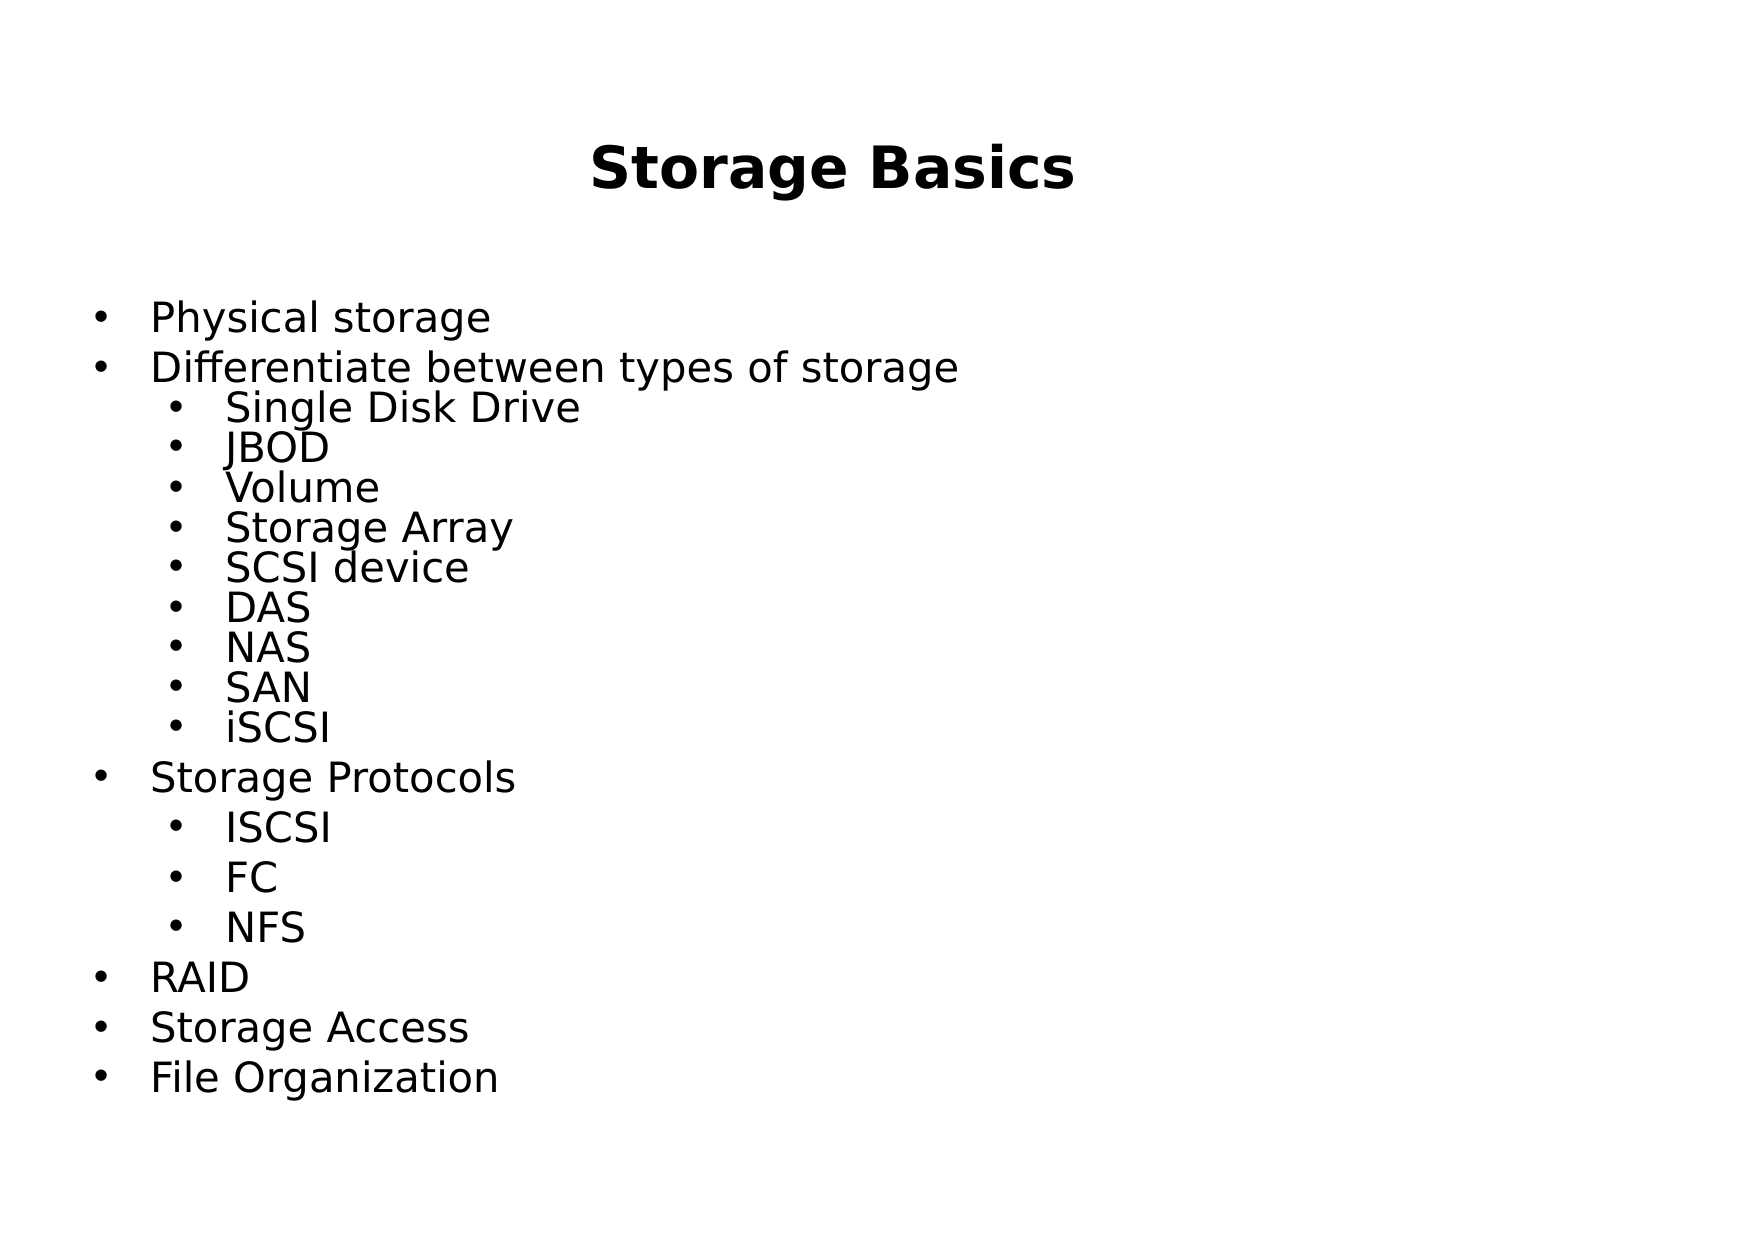

Storage Basics

Physical storage
Differentiate between types of storage
Single Disk Drive
JBOD
Volume
Storage Array
SCSI device
DAS
NAS
SAN
iSCSI
Storage Protocols
ISCSI
FC
NFS
RAID
Storage Access
File Organization